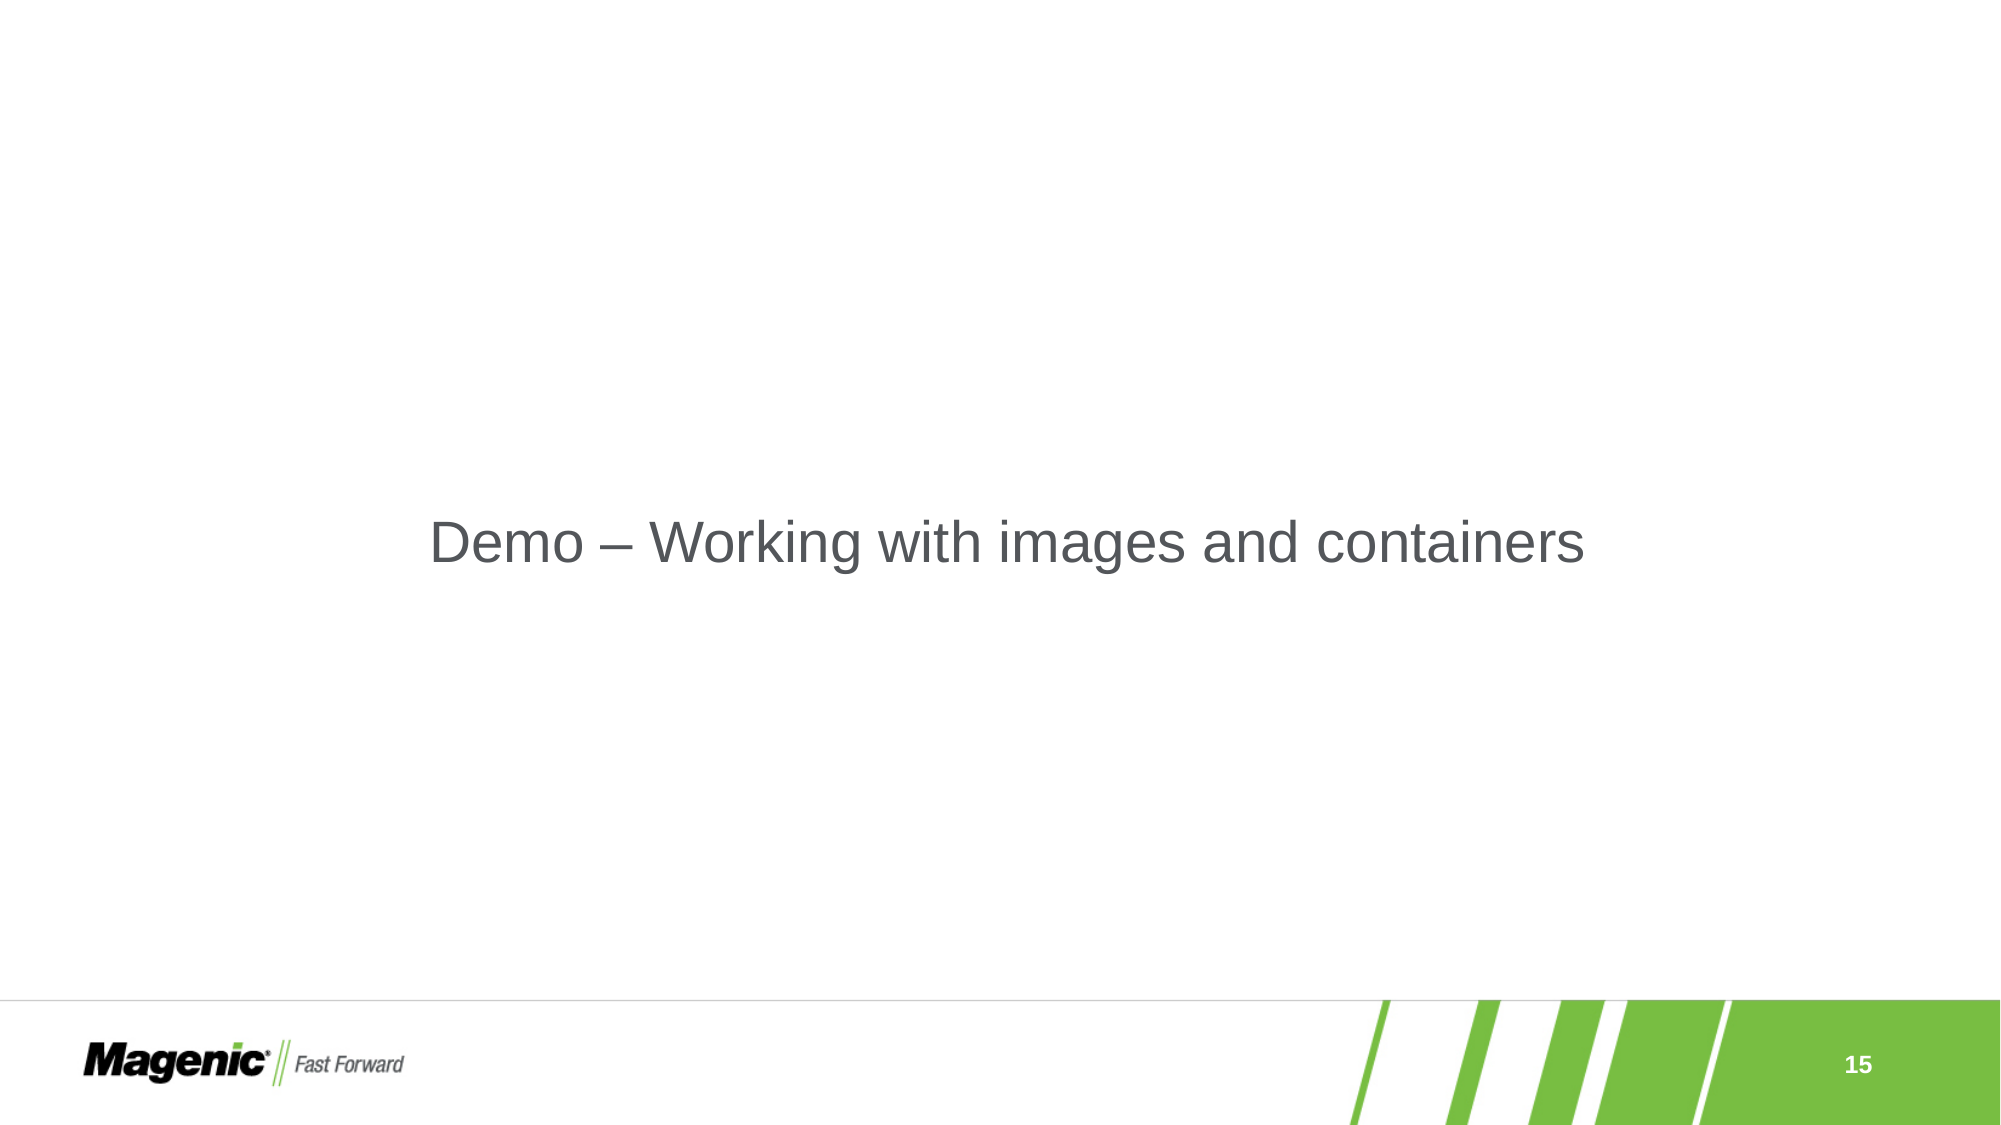

#
Demo – Working with images and containers